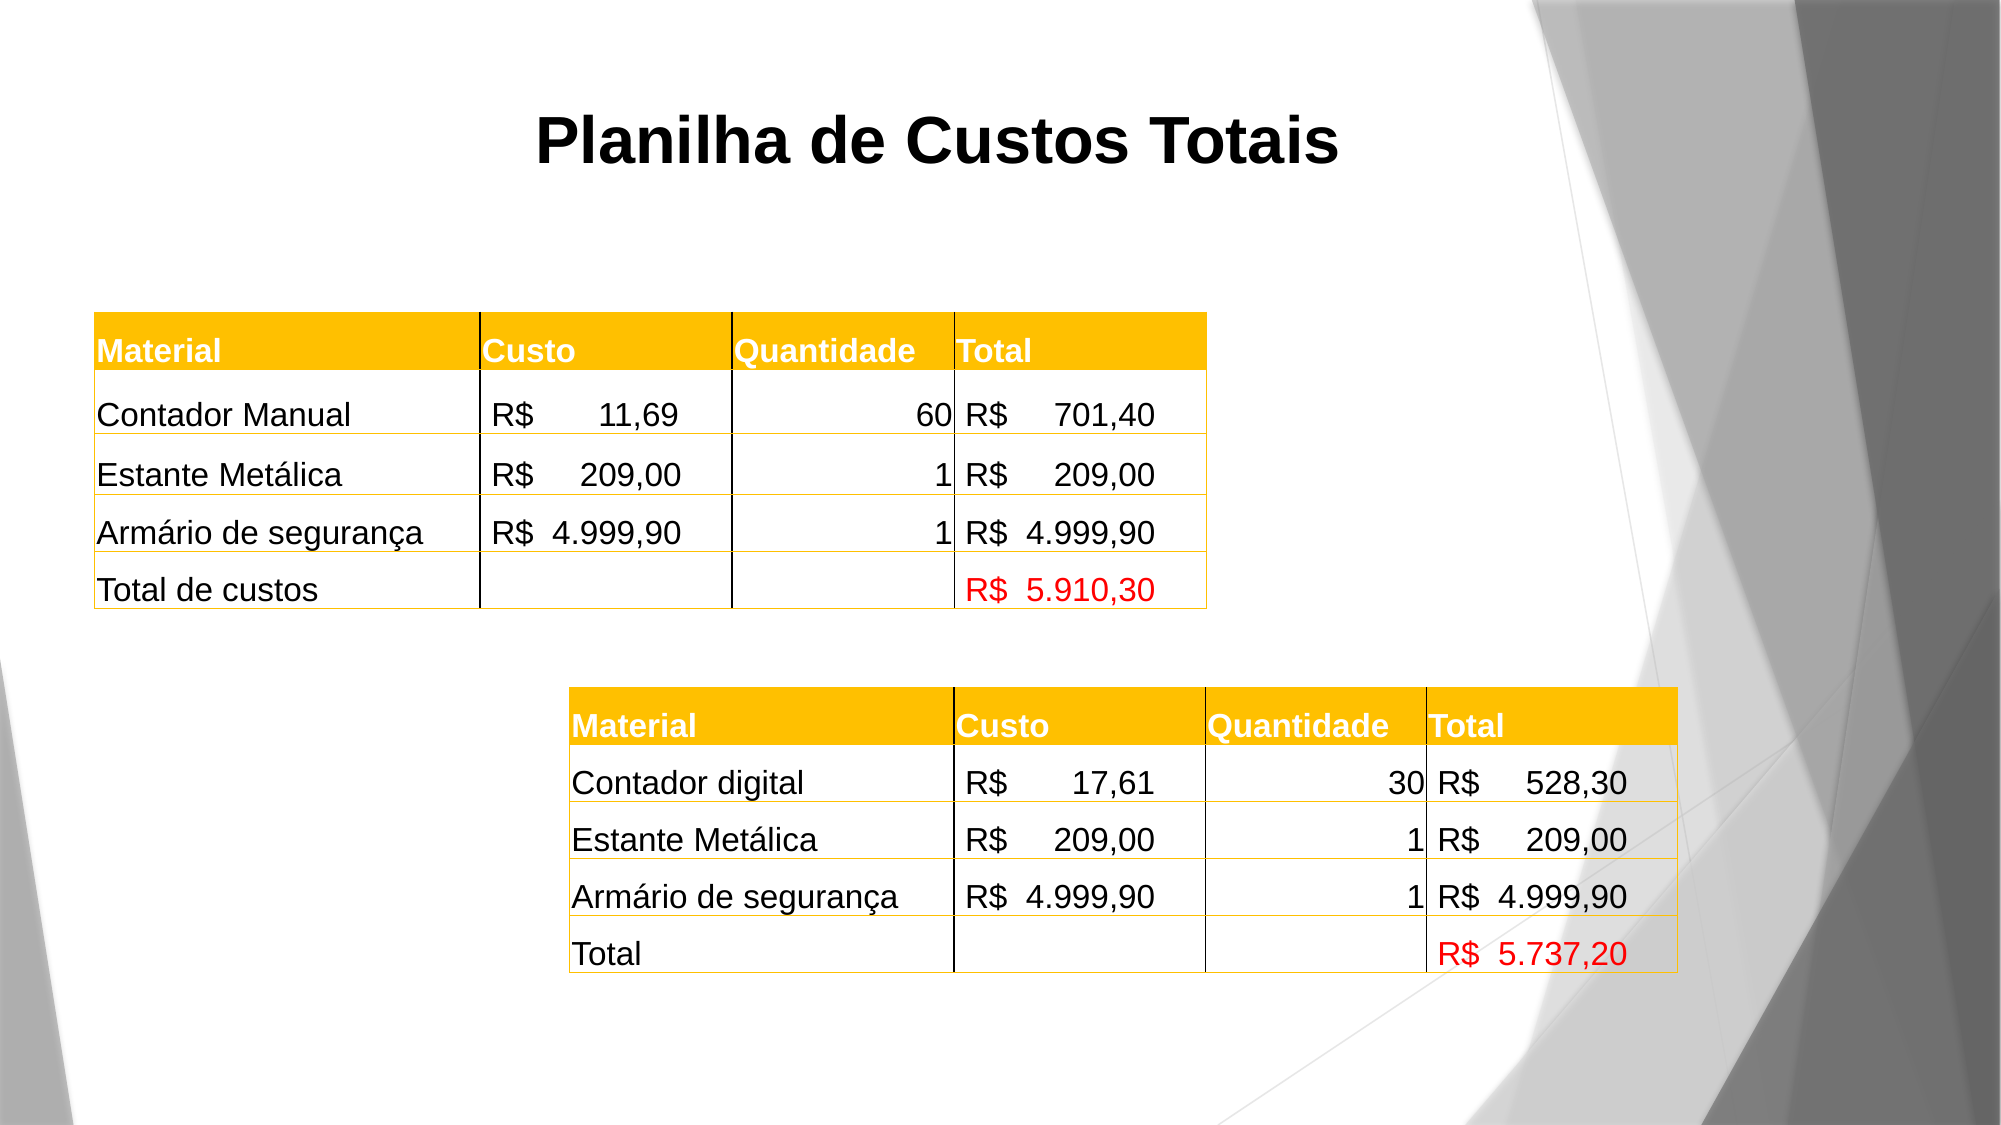

Planilha de Custos Totais
| Material | Custo | Quantidade | Total |
| --- | --- | --- | --- |
| Contador Manual | R$ 11,69 | 60 | R$ 701,40 |
| Estante Metálica | R$ 209,00 | 1 | R$ 209,00 |
| Armário de segurança | R$ 4.999,90 | 1 | R$ 4.999,90 |
| Total de custos |  |  | R$ 5.910,30 |
| Material | Custo | Quantidade | Total |
| --- | --- | --- | --- |
| Contador digital | R$ 17,61 | 30 | R$ 528,30 |
| Estante Metálica | R$ 209,00 | 1 | R$ 209,00 |
| Armário de segurança | R$ 4.999,90 | 1 | R$ 4.999,90 |
| Total |  |  | R$ 5.737,20 |